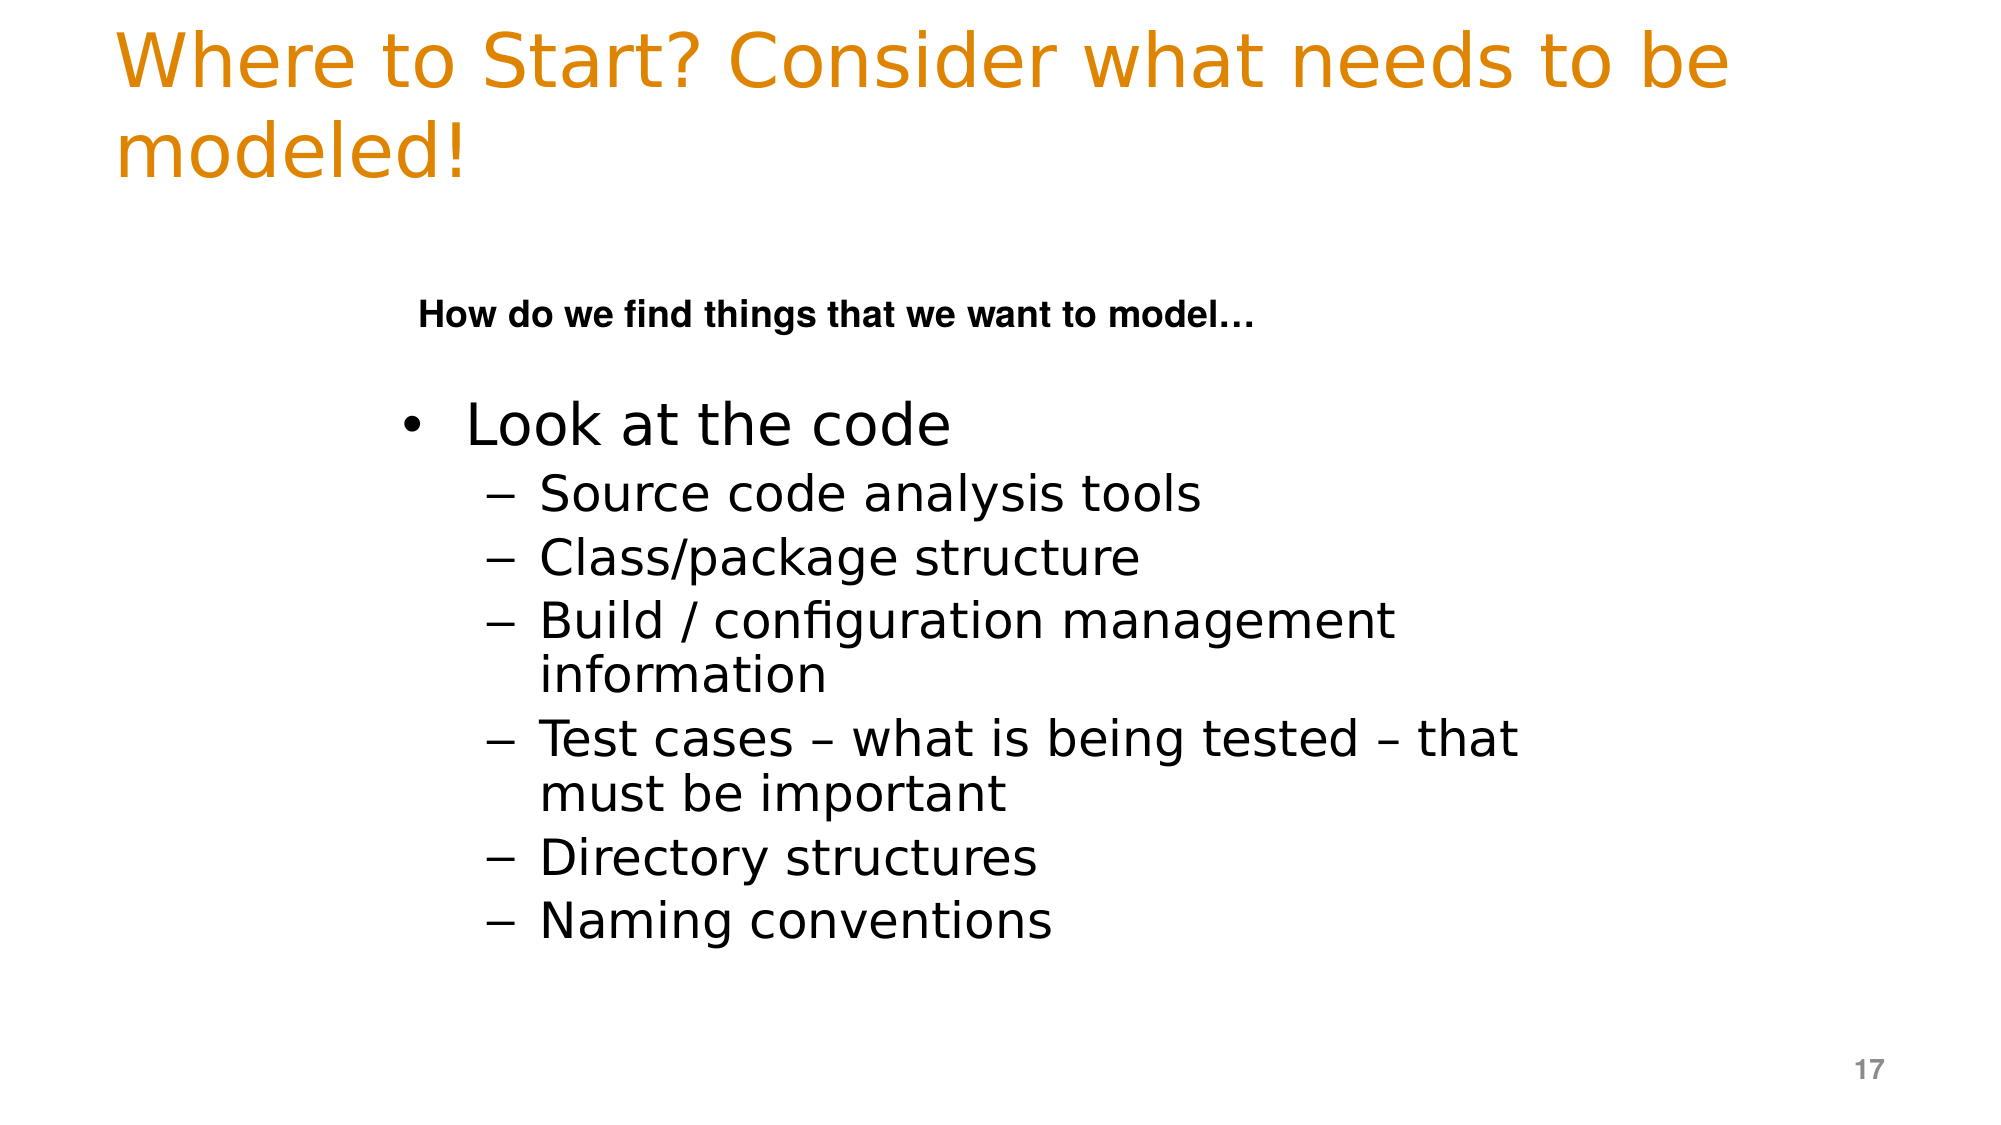

# Where to Start? Consider what needs to be modeled!
How do we find things that we want to model…
Look at the code
Source code analysis tools
Class/package structure
Build / configuration management information
Test cases – what is being tested – that must be important
Directory structures
Naming conventions
17